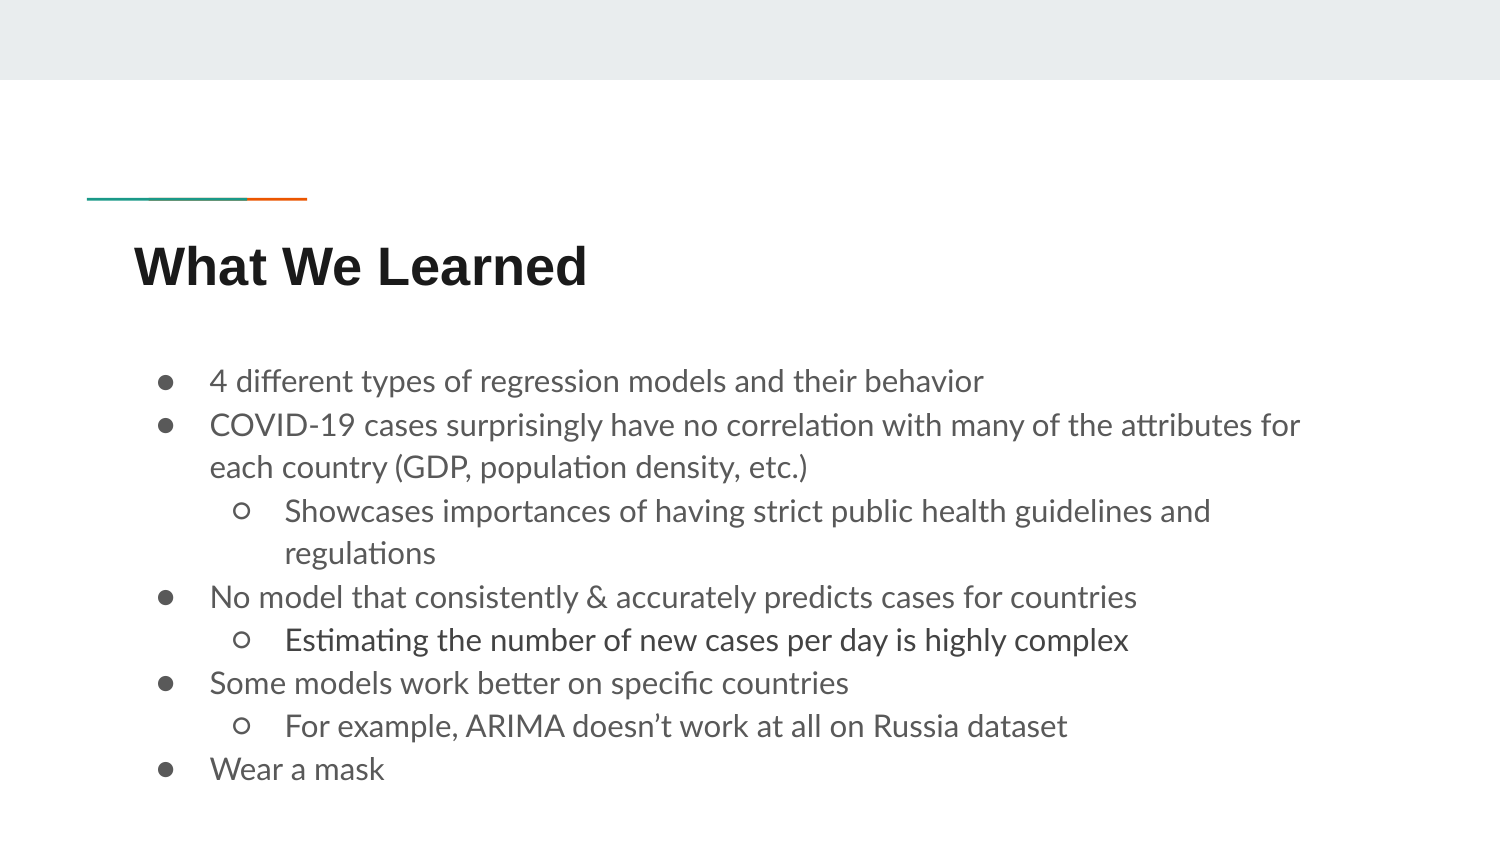

# What We Learned
4 different types of regression models and their behavior
COVID-19 cases surprisingly have no correlation with many of the attributes for each country (GDP, population density, etc.)
Showcases importances of having strict public health guidelines and regulations
No model that consistently & accurately predicts cases for countries
Estimating the number of new cases per day is highly complex
Some models work better on specific countries
For example, ARIMA doesn’t work at all on Russia dataset
Wear a mask